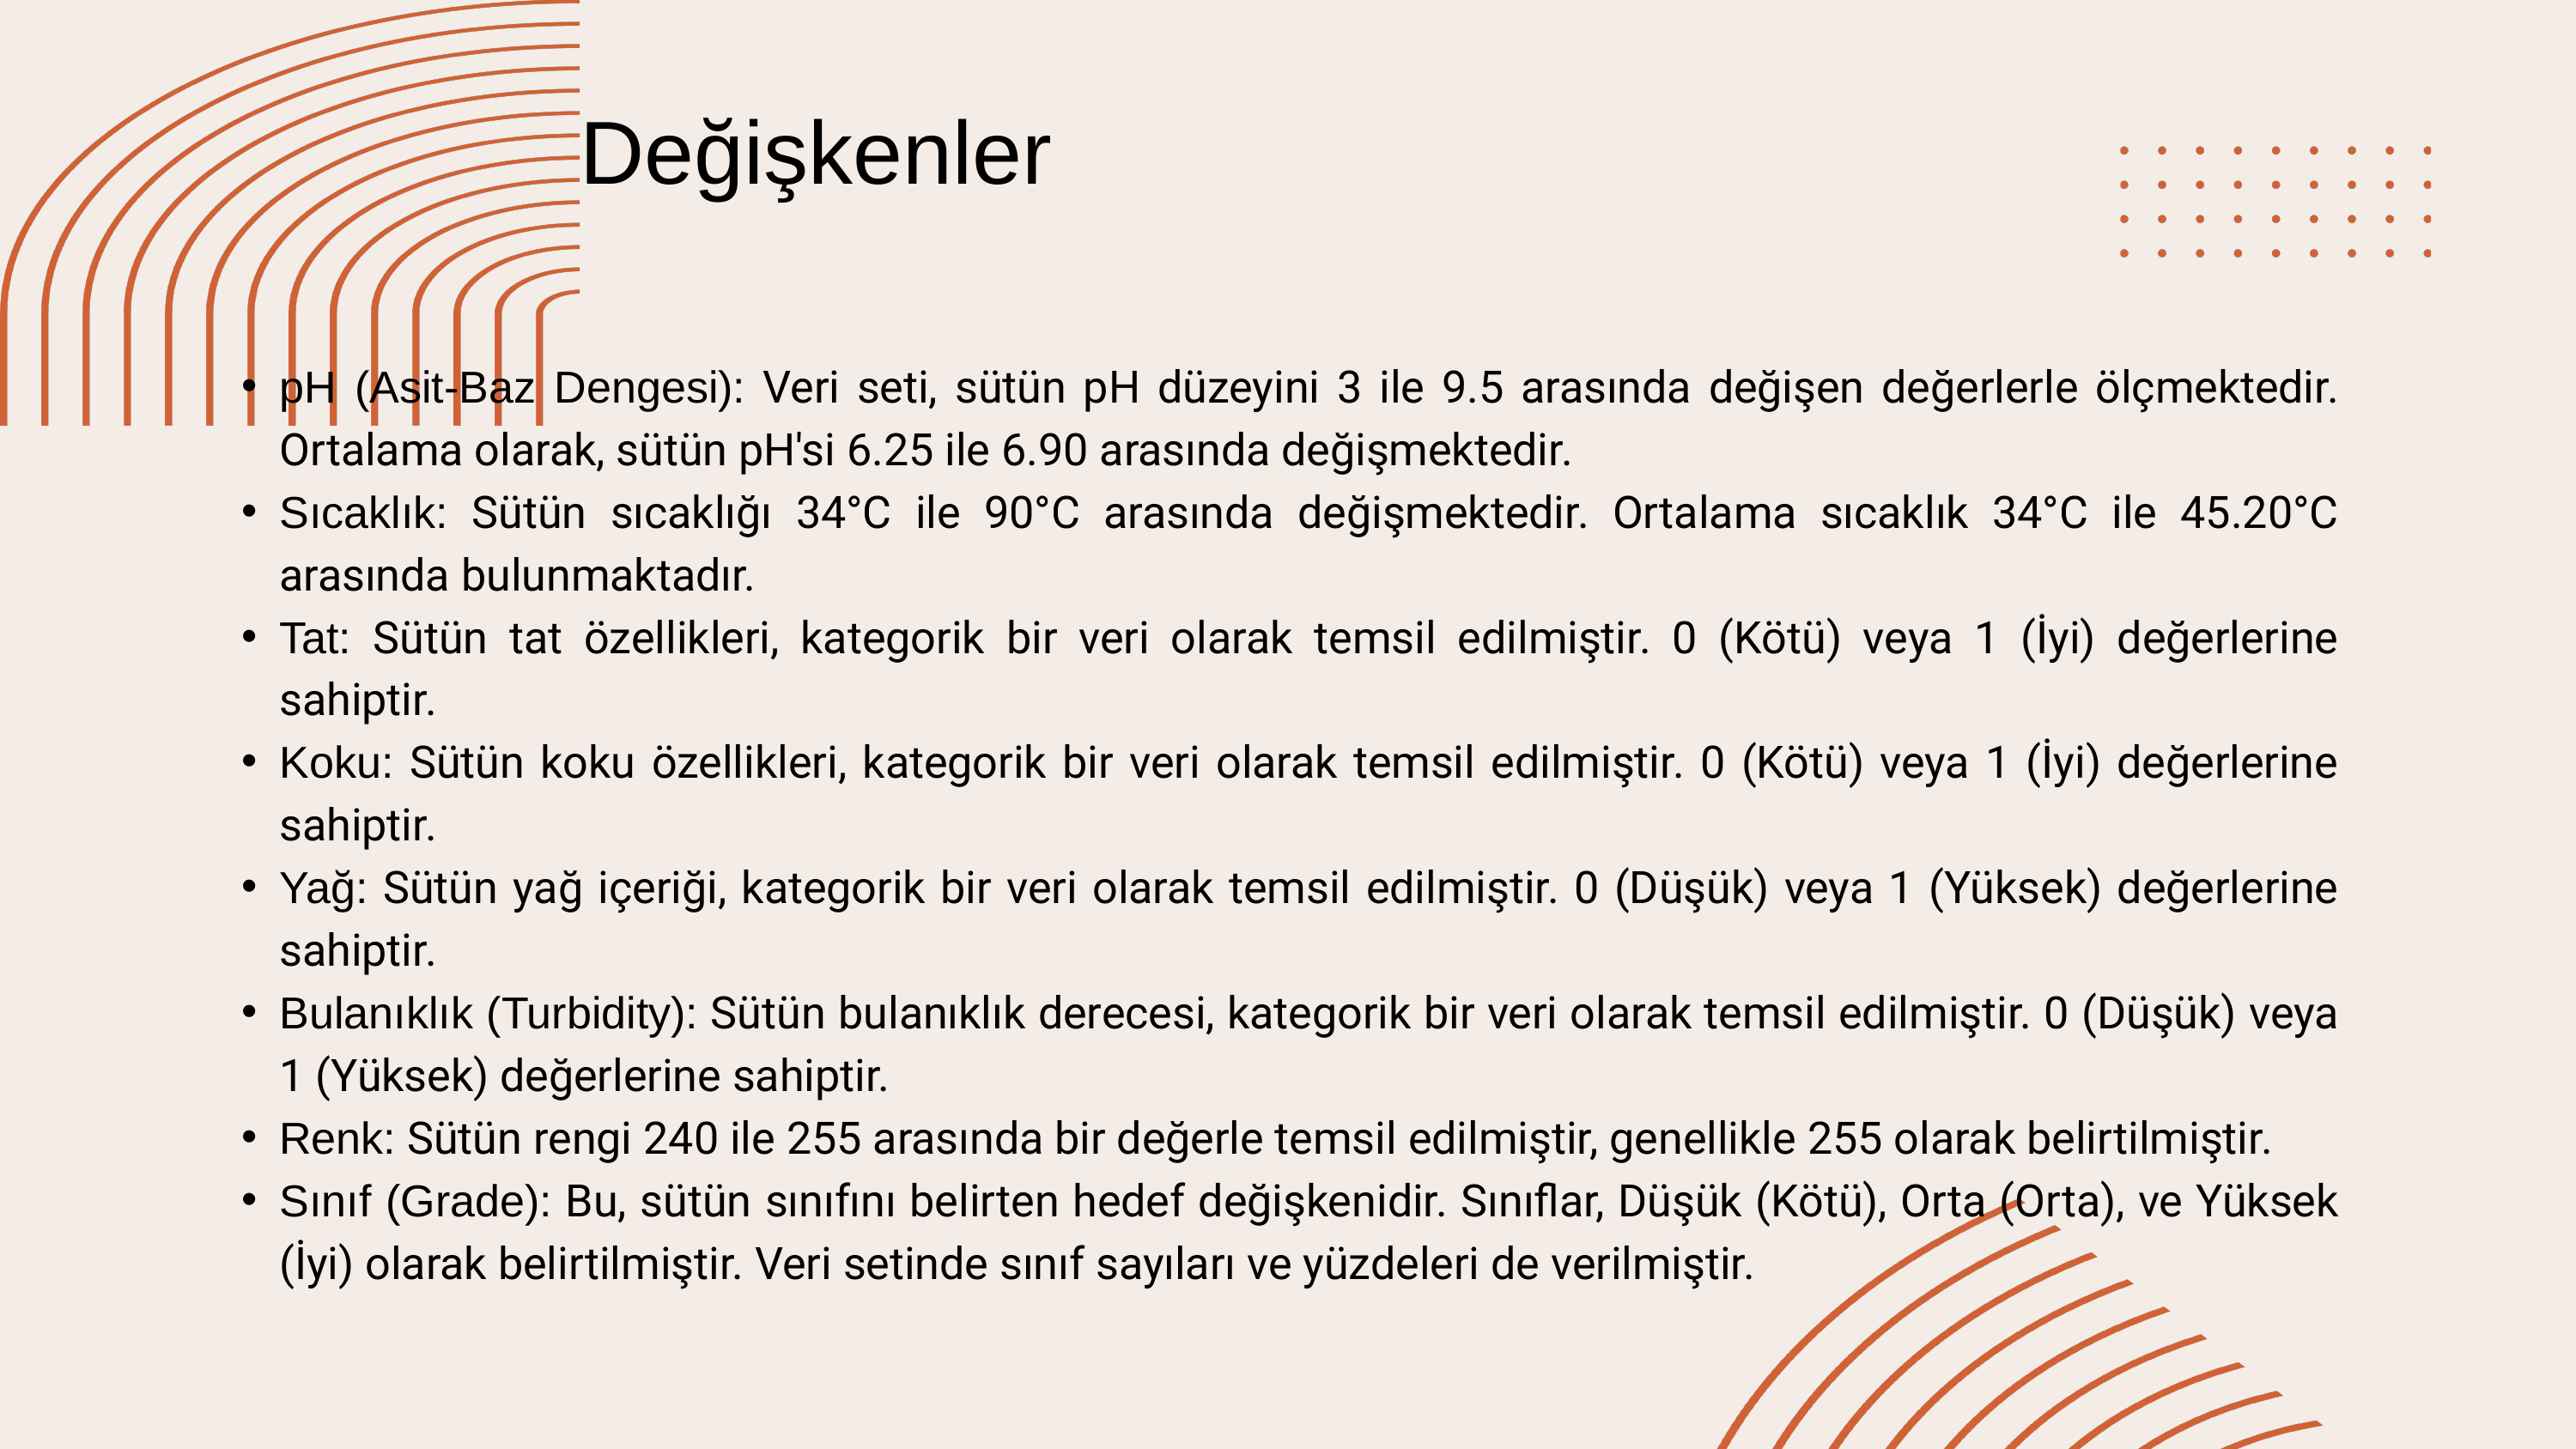

Değişkenler

pH (Asit-Baz Dengesi): Veri seti, sütün pH düzeyini 3 ile 9.5 arasında değişen değerlerle ölçmektedir. Ortalama olarak, sütün pH'si 6.25 ile 6.90 arasında değişmektedir.
Sıcaklık: Sütün sıcaklığı 34°C ile 90°C arasında değişmektedir. Ortalama sıcaklık 34°C ile 45.20°C arasında bulunmaktadır.
Tat: Sütün tat özellikleri, kategorik bir veri olarak temsil edilmiştir. 0 (Kötü) veya 1 (İyi) değerlerine sahiptir.
Koku: Sütün koku özellikleri, kategorik bir veri olarak temsil edilmiştir. 0 (Kötü) veya 1 (İyi) değerlerine sahiptir.
Yağ: Sütün yağ içeriği, kategorik bir veri olarak temsil edilmiştir. 0 (Düşük) veya 1 (Yüksek) değerlerine sahiptir.
Bulanıklık (Turbidity): Sütün bulanıklık derecesi, kategorik bir veri olarak temsil edilmiştir. 0 (Düşük) veya 1 (Yüksek) değerlerine sahiptir.
Renk: Sütün rengi 240 ile 255 arasında bir değerle temsil edilmiştir, genellikle 255 olarak belirtilmiştir.
Sınıf (Grade): Bu, sütün sınıfını belirten hedef değişkenidir. Sınıflar, Düşük (Kötü), Orta (Orta), ve Yüksek (İyi) olarak belirtilmiştir. Veri setinde sınıf sayıları ve yüzdeleri de verilmiştir.